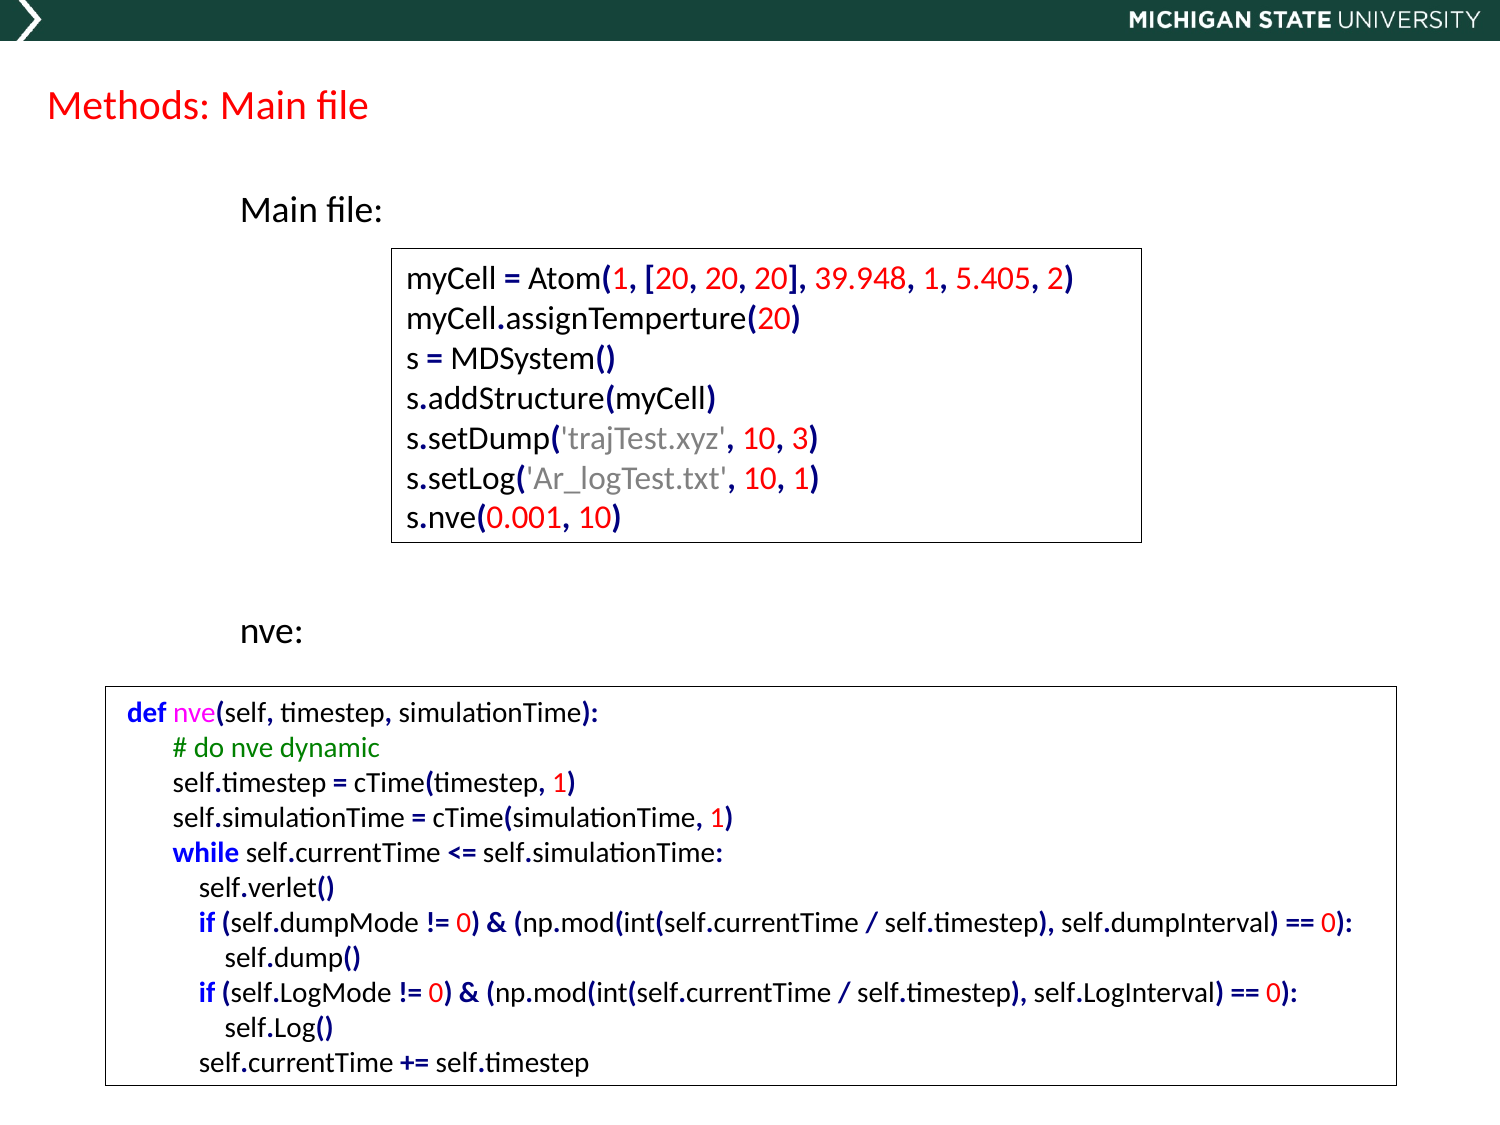

Methods: Main file
Main file:
myCell = Atom(1, [20, 20, 20], 39.948, 1, 5.405, 2)
myCell.assignTemperture(20)
s = MDSystem()
s.addStructure(myCell)
s.setDump('trajTest.xyz', 10, 3)
s.setLog('Ar_logTest.txt', 10, 1)
s.nve(0.001, 10)
nve:
 def nve(self, timestep, simulationTime):
        # do nve dynamic
        self.timestep = cTime(timestep, 1)
        self.simulationTime = cTime(simulationTime, 1)
        while self.currentTime <= self.simulationTime:
            self.verlet()
            if (self.dumpMode != 0) & (np.mod(int(self.currentTime / self.timestep), self.dumpInterval) == 0):
                self.dump()
            if (self.LogMode != 0) & (np.mod(int(self.currentTime / self.timestep), self.LogInterval) == 0):
                self.Log()
            self.currentTime += self.timestep